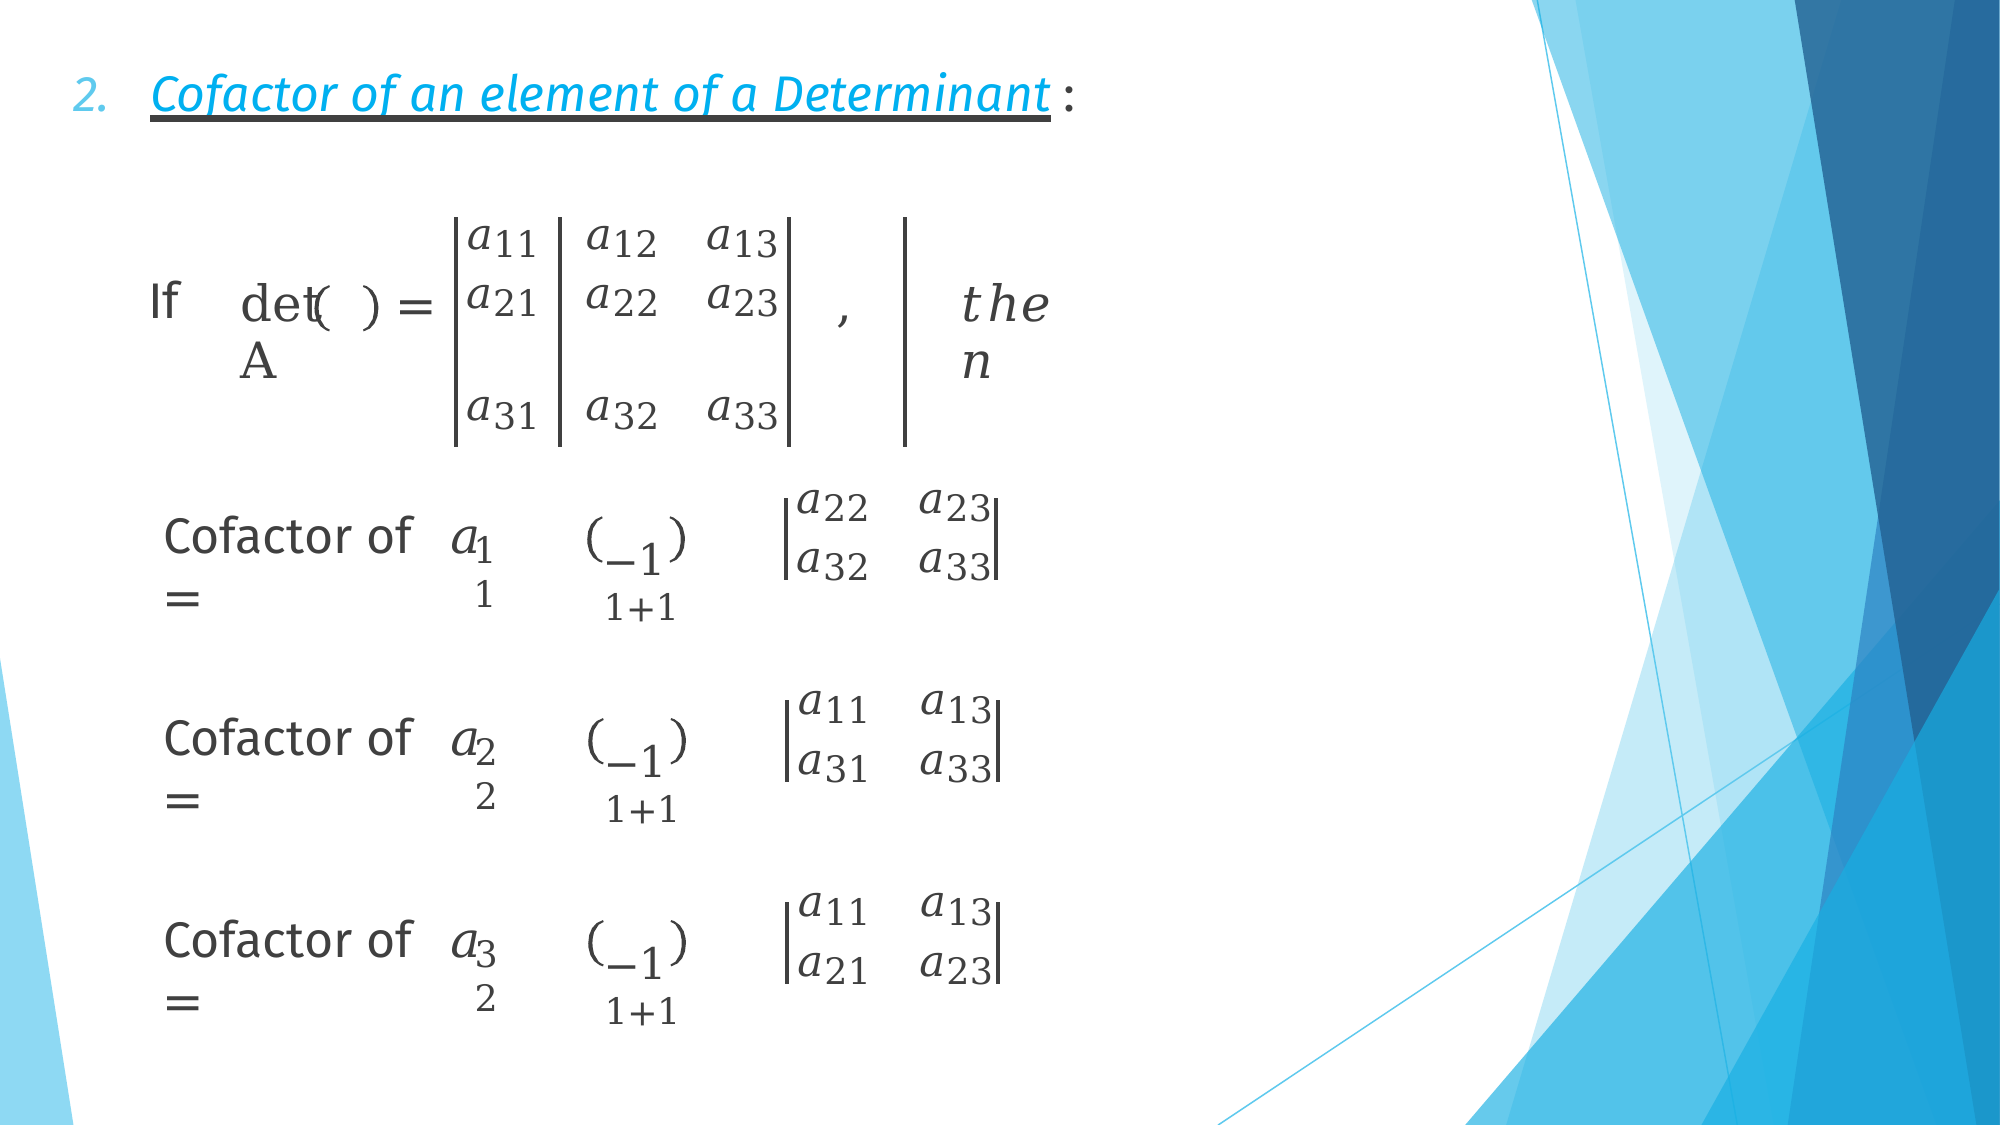

# 2.	Cofactor of an element of a Determinant :
|  |  |  | 𝑎11 | 𝑎12 | 𝑎13 |  |  |
| --- | --- | --- | --- | --- | --- | --- | --- |
| If | det A | = | 𝑎21 | 𝑎22 | 𝑎23 | , | 𝑡ℎ𝑒𝑛 |
|  |  |  | 𝑎31 | 𝑎32 | 𝑎33 |  |  |

𝑎22
𝑎32
𝑎23
𝑎33
−1 1+1

Cofactor of	𝑎	=

11
𝑎11
𝑎31
𝑎13
𝑎33
−1 1+1

Cofactor of	𝑎	=

22
𝑎11
𝑎21
𝑎13
𝑎23
−1 1+1

Cofactor of	𝑎	=

32